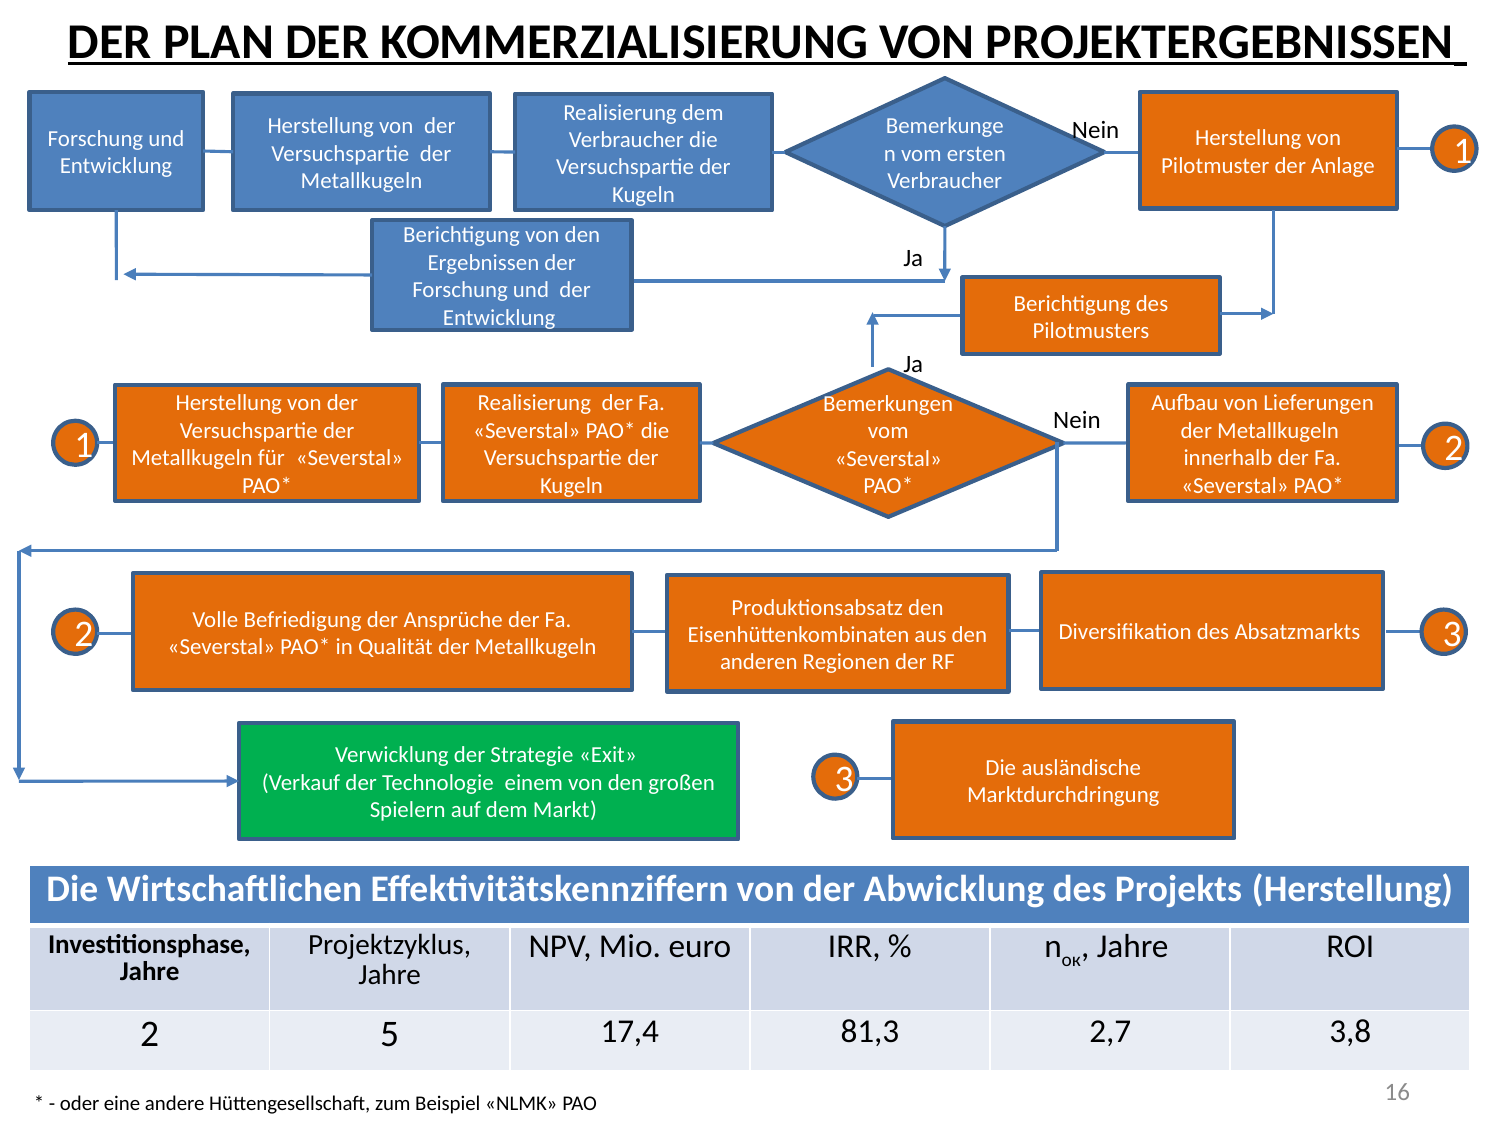

DER PLAN DER KOMMERZIALISIERUNG VON PROJEKTERGEBNISSEN
Bemerkungen vom ersten Verbraucher
Forschung und Entwicklung
Herstellung von Pilotmuster der Anlage
Herstellung von  der Versuchspartie  der Metallkugeln
Realisierung dem Verbraucher die Versuchspartie der Kugeln
Nein
1
Berichtigung von den Ergebnissen der Forschung und  der Entwicklung
Ja
Berichtigung des Pilotmusters
Ja
Bemerkungen vom «Severstal» PAO*
Herstellung von der Versuchspartie der Metallkugeln für  «Severstal» PAO*
Realisierung  der Fa. «Severstal» PAO* die Versuchspartie der Kugeln
Aufbau von Lieferungen der Metallkugeln  innerhalb der Fa. «Severstal» PAO*
Nein
1
2
Diversifikation des Absatzmarkts
Volle Befriedigung der Ansprüche der Fa. «Severstal» PAO* in Qualität der Metallkugeln
Produktionsabsatz den Eisenhüttenkombinaten aus den anderen Regionen der RF
2
3
Die ausländische Marktdurchdringung
Verwicklung der Strategie «Exit»
(Verkauf der Technologie  einem von den großen Spielern auf dem Markt)
3
| Die Wirtschaftlichen Effektivitätskennziffern von der Abwicklung des Projekts (Herstellung) |  |  |  |  |  |
| --- | --- | --- | --- | --- | --- |
| Investitionsphase, Jahre | Projektzyklus, Jahre | NPV, Mio. euro | IRR, % | nок, Jahre | ROI |
| 2 | 5 | 17,4 | 81,3 | 2,7 | 3,8 |
16
* - oder eine andere Hüttengesellschaft, zum Beispiel «NLMK» PAO